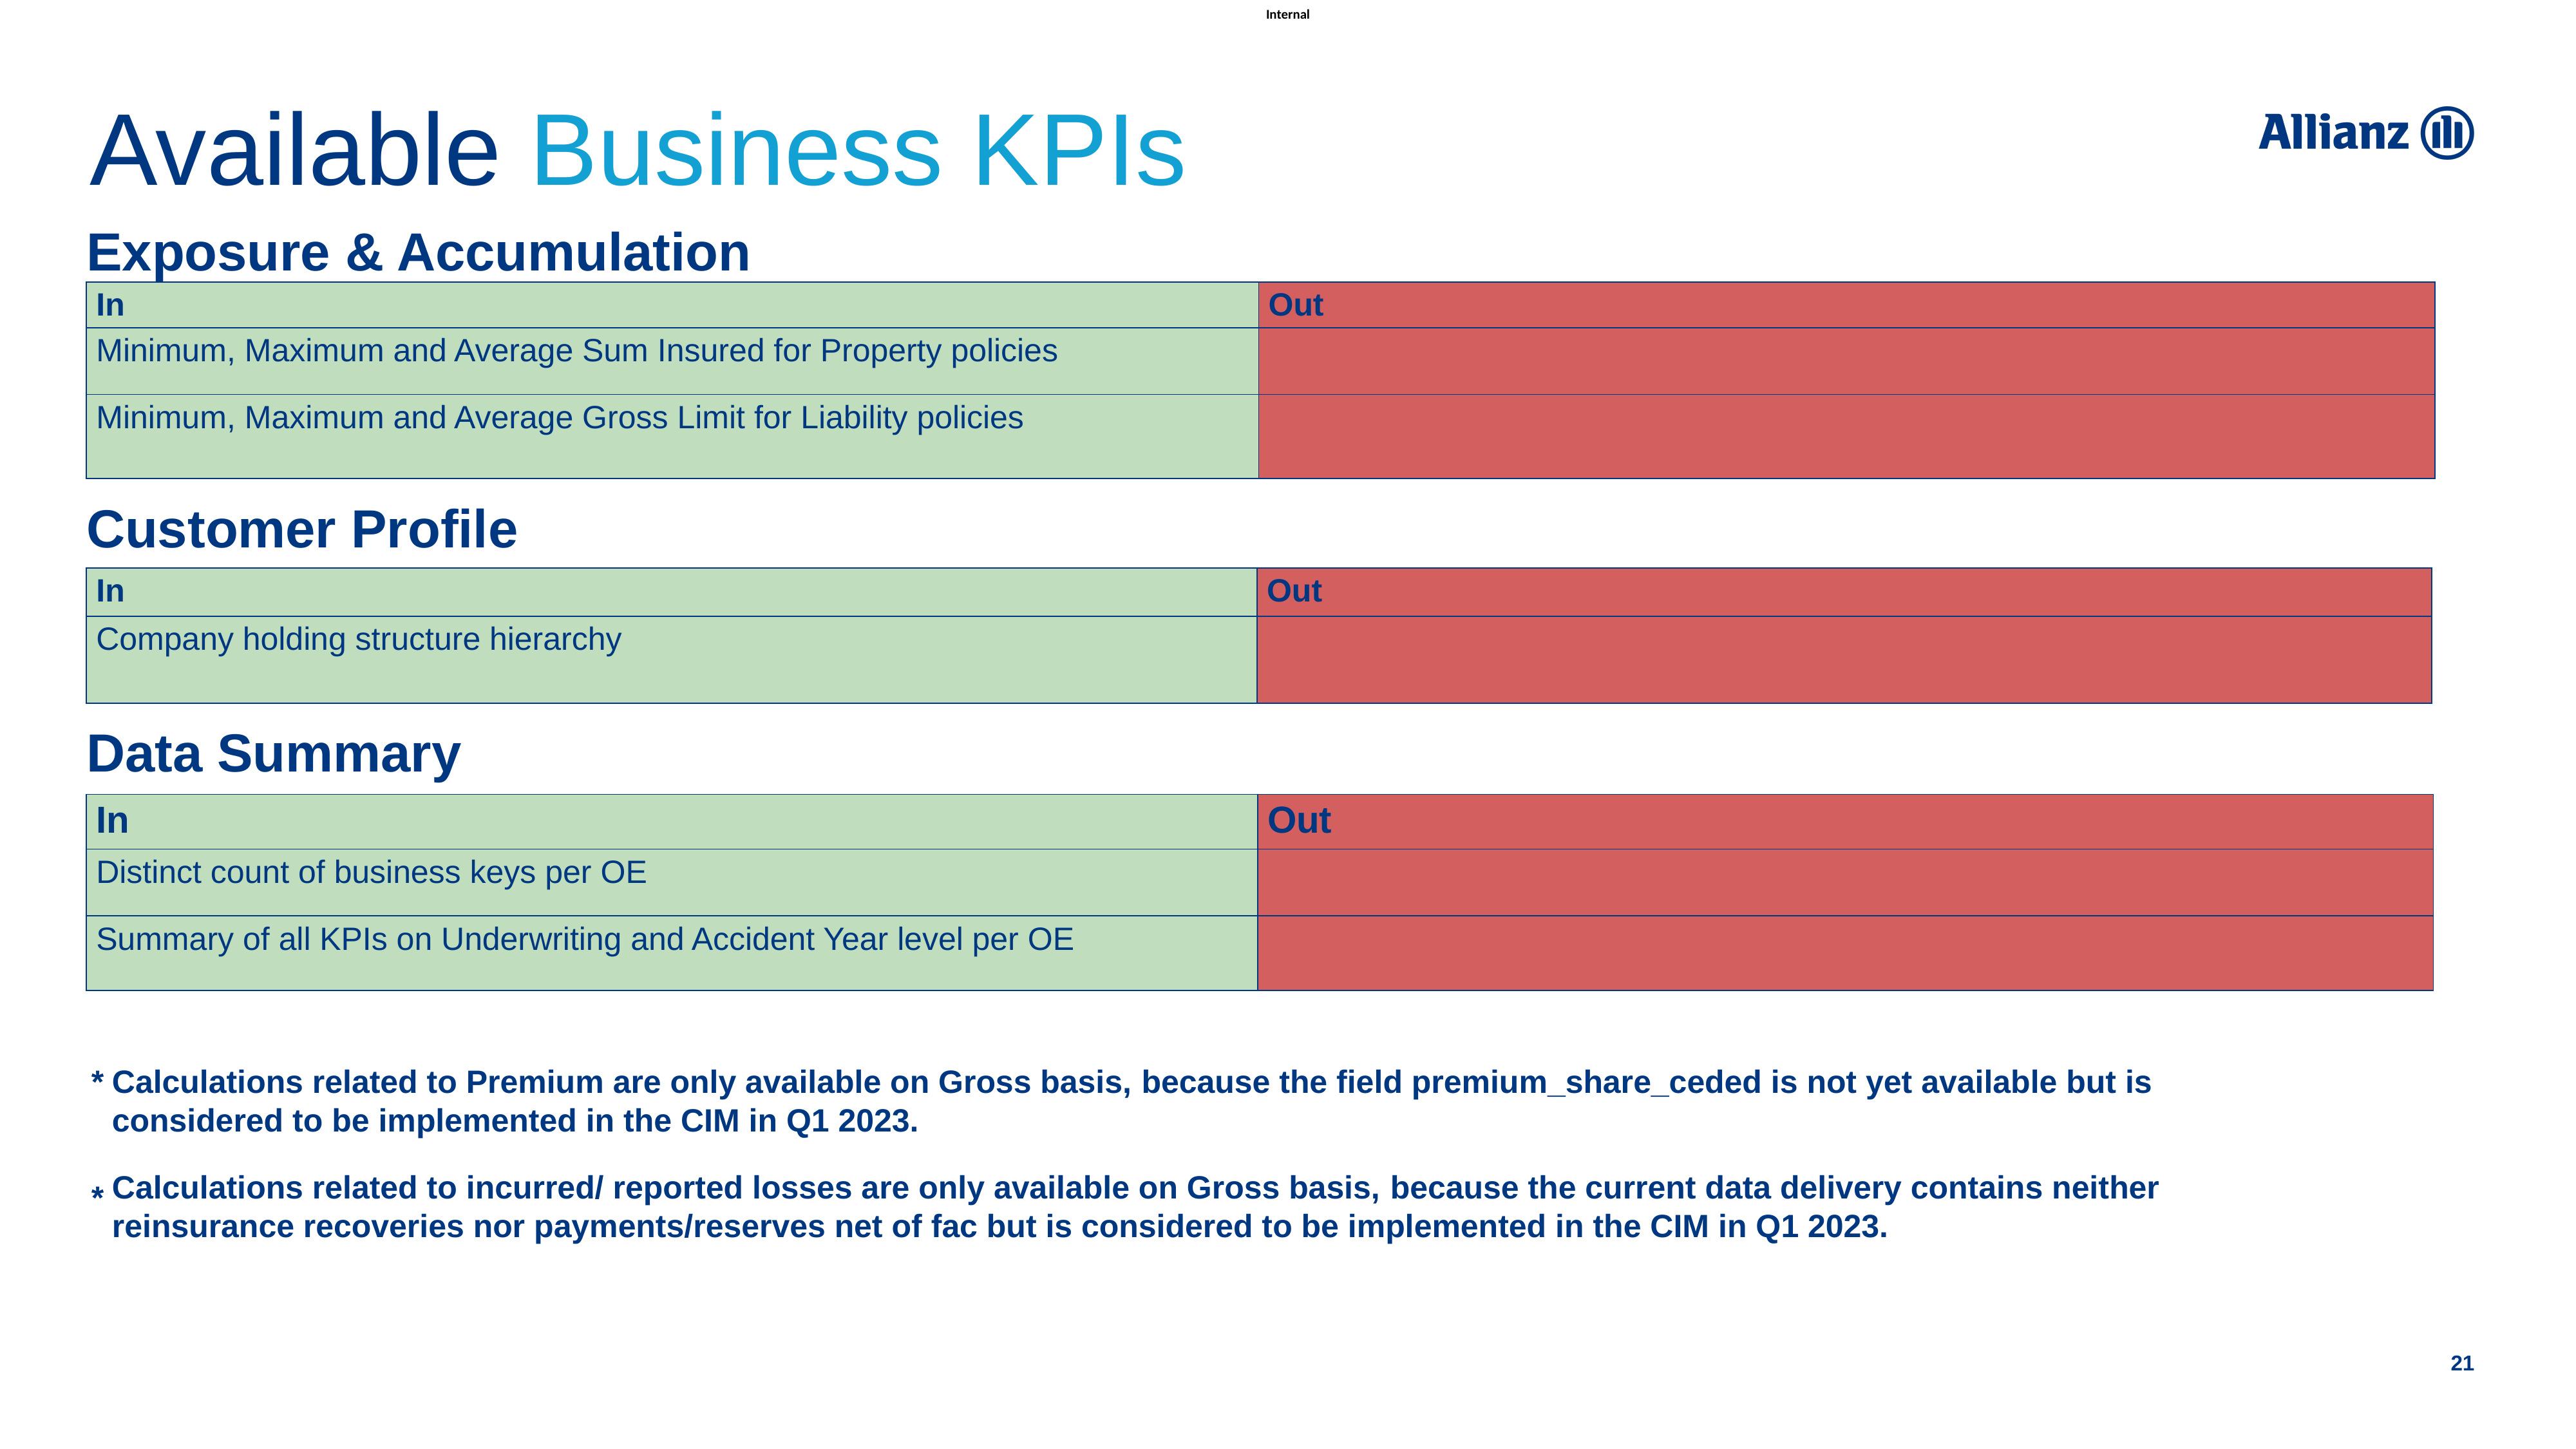

# Available Business KPIs
Exposure & Accumulation

| In | Out |
| --- | --- |
| Minimum, Maximum and Average Sum Insured for Property policies |  |
| Minimum, Maximum and Average Gross Limit for Liability policies |  |
Customer Profile
| In | Out |
| --- | --- |
| Company holding structure hierarchy |  |
Data Summary
| In | Out |
| --- | --- |
| Distinct count of business keys per OE |  |
| Summary of all KPIs on Underwriting and Accident Year level per OE |  |
*

*
Calculations related to Premium are only available on Gross basis, because the field premium_share_ceded is not yet available but is considered to be implemented in the CIM in Q1 2023.
Calculations related to incurred/ reported losses are only available on Gross basis, because the current data delivery contains neither reinsurance recoveries nor payments/reserves net of fac but is considered to be implemented in the CIM in Q1 2023.
21